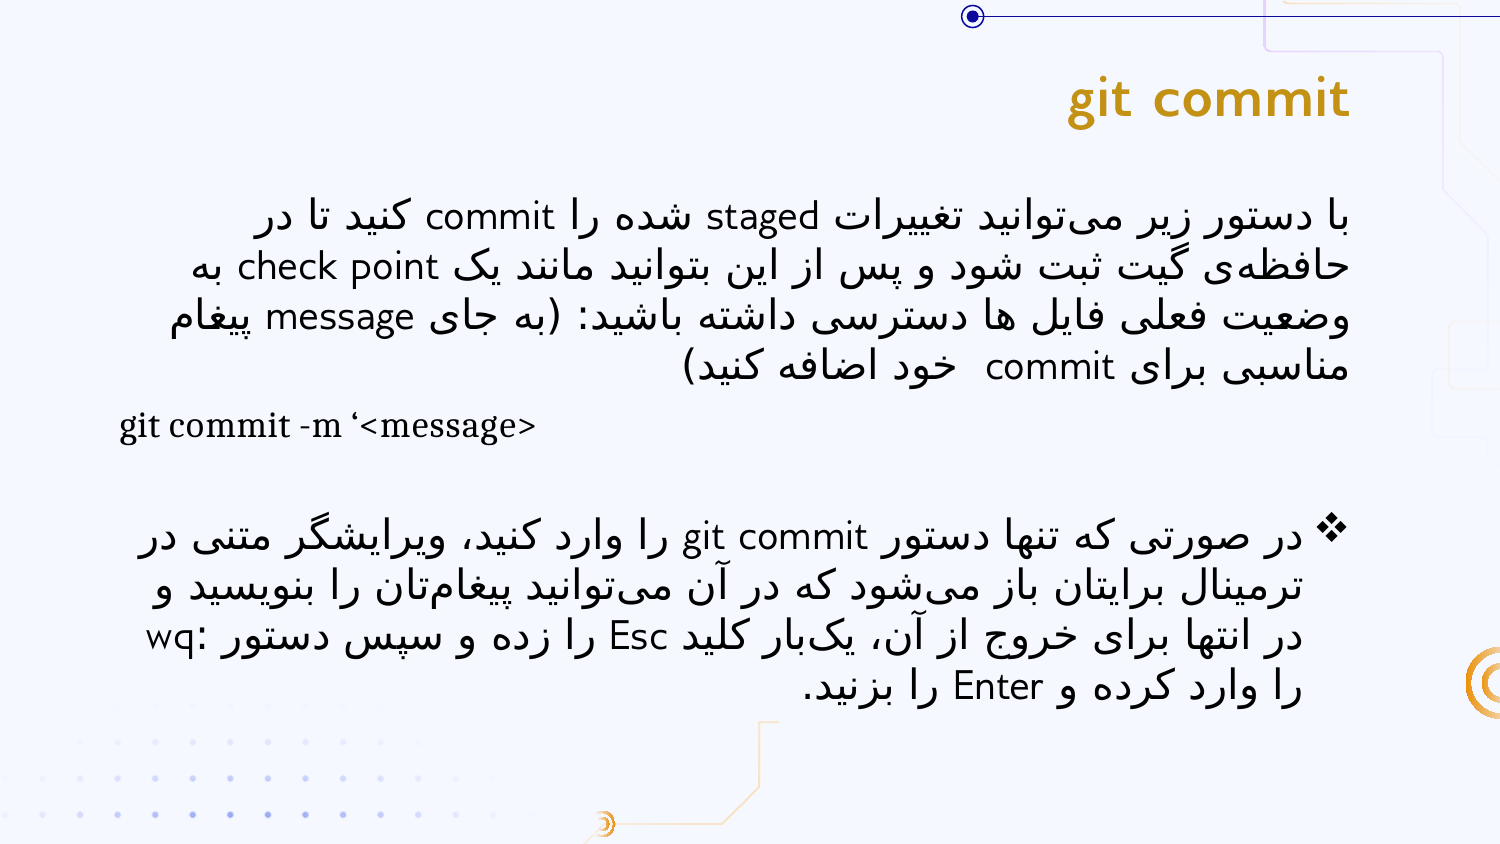

# git commit
با دستور زیر می‌توانید تغییرات staged شده را commit کنید تا در حافظه‌ی گیت ثبت شود و پس از این بتوانید مانند یک check point به وضعیت فعلی فایل ها دسترسی داشته باشید: (به جای message پیغام مناسبی برای commit  خود اضافه کنید)
git commit -m ‘<message>

در صورتی که تنها دستور git commit را وارد کنید، ویرایشگر متنی در ترمینال برایتان باز می‌شود که در آن می‌توانید پیغام‌تان را بنویسید و در انتها برای خروج از آن، یک‌بار کلید Esc را زده و سپس دستور :wq را وارد کرده و Enter را بزنید.